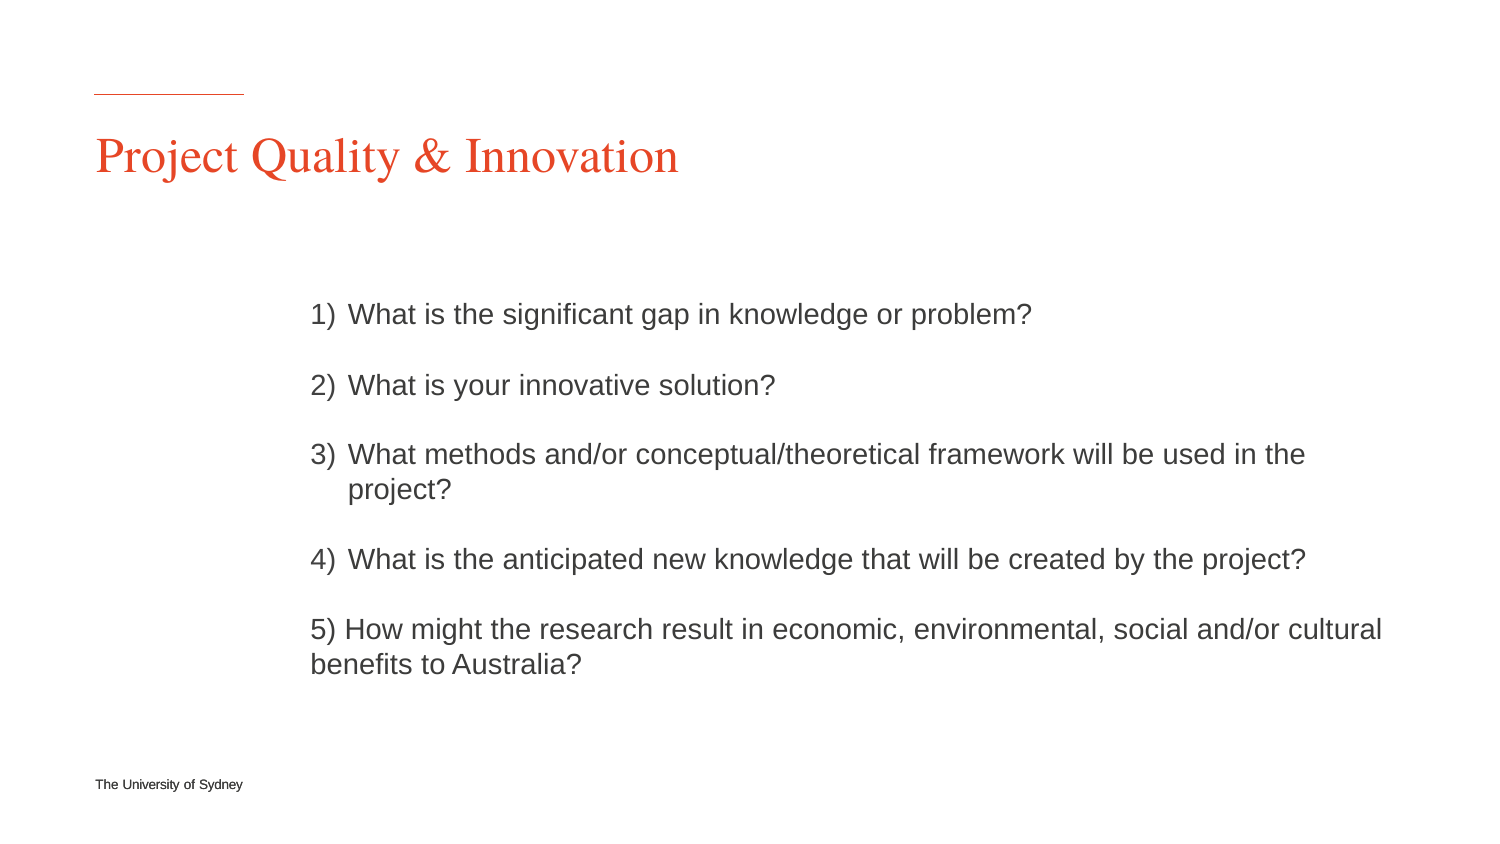

# Project Quality & Innovation
What is the significant gap in knowledge or problem?

What is your innovative solution?

What methods and/or conceptual/theoretical framework will be used in the project?

What is the anticipated new knowledge that will be created by the project?

5) How might the research result in economic, environmental, social and/or cultural benefits to Australia?

The University of Sydney